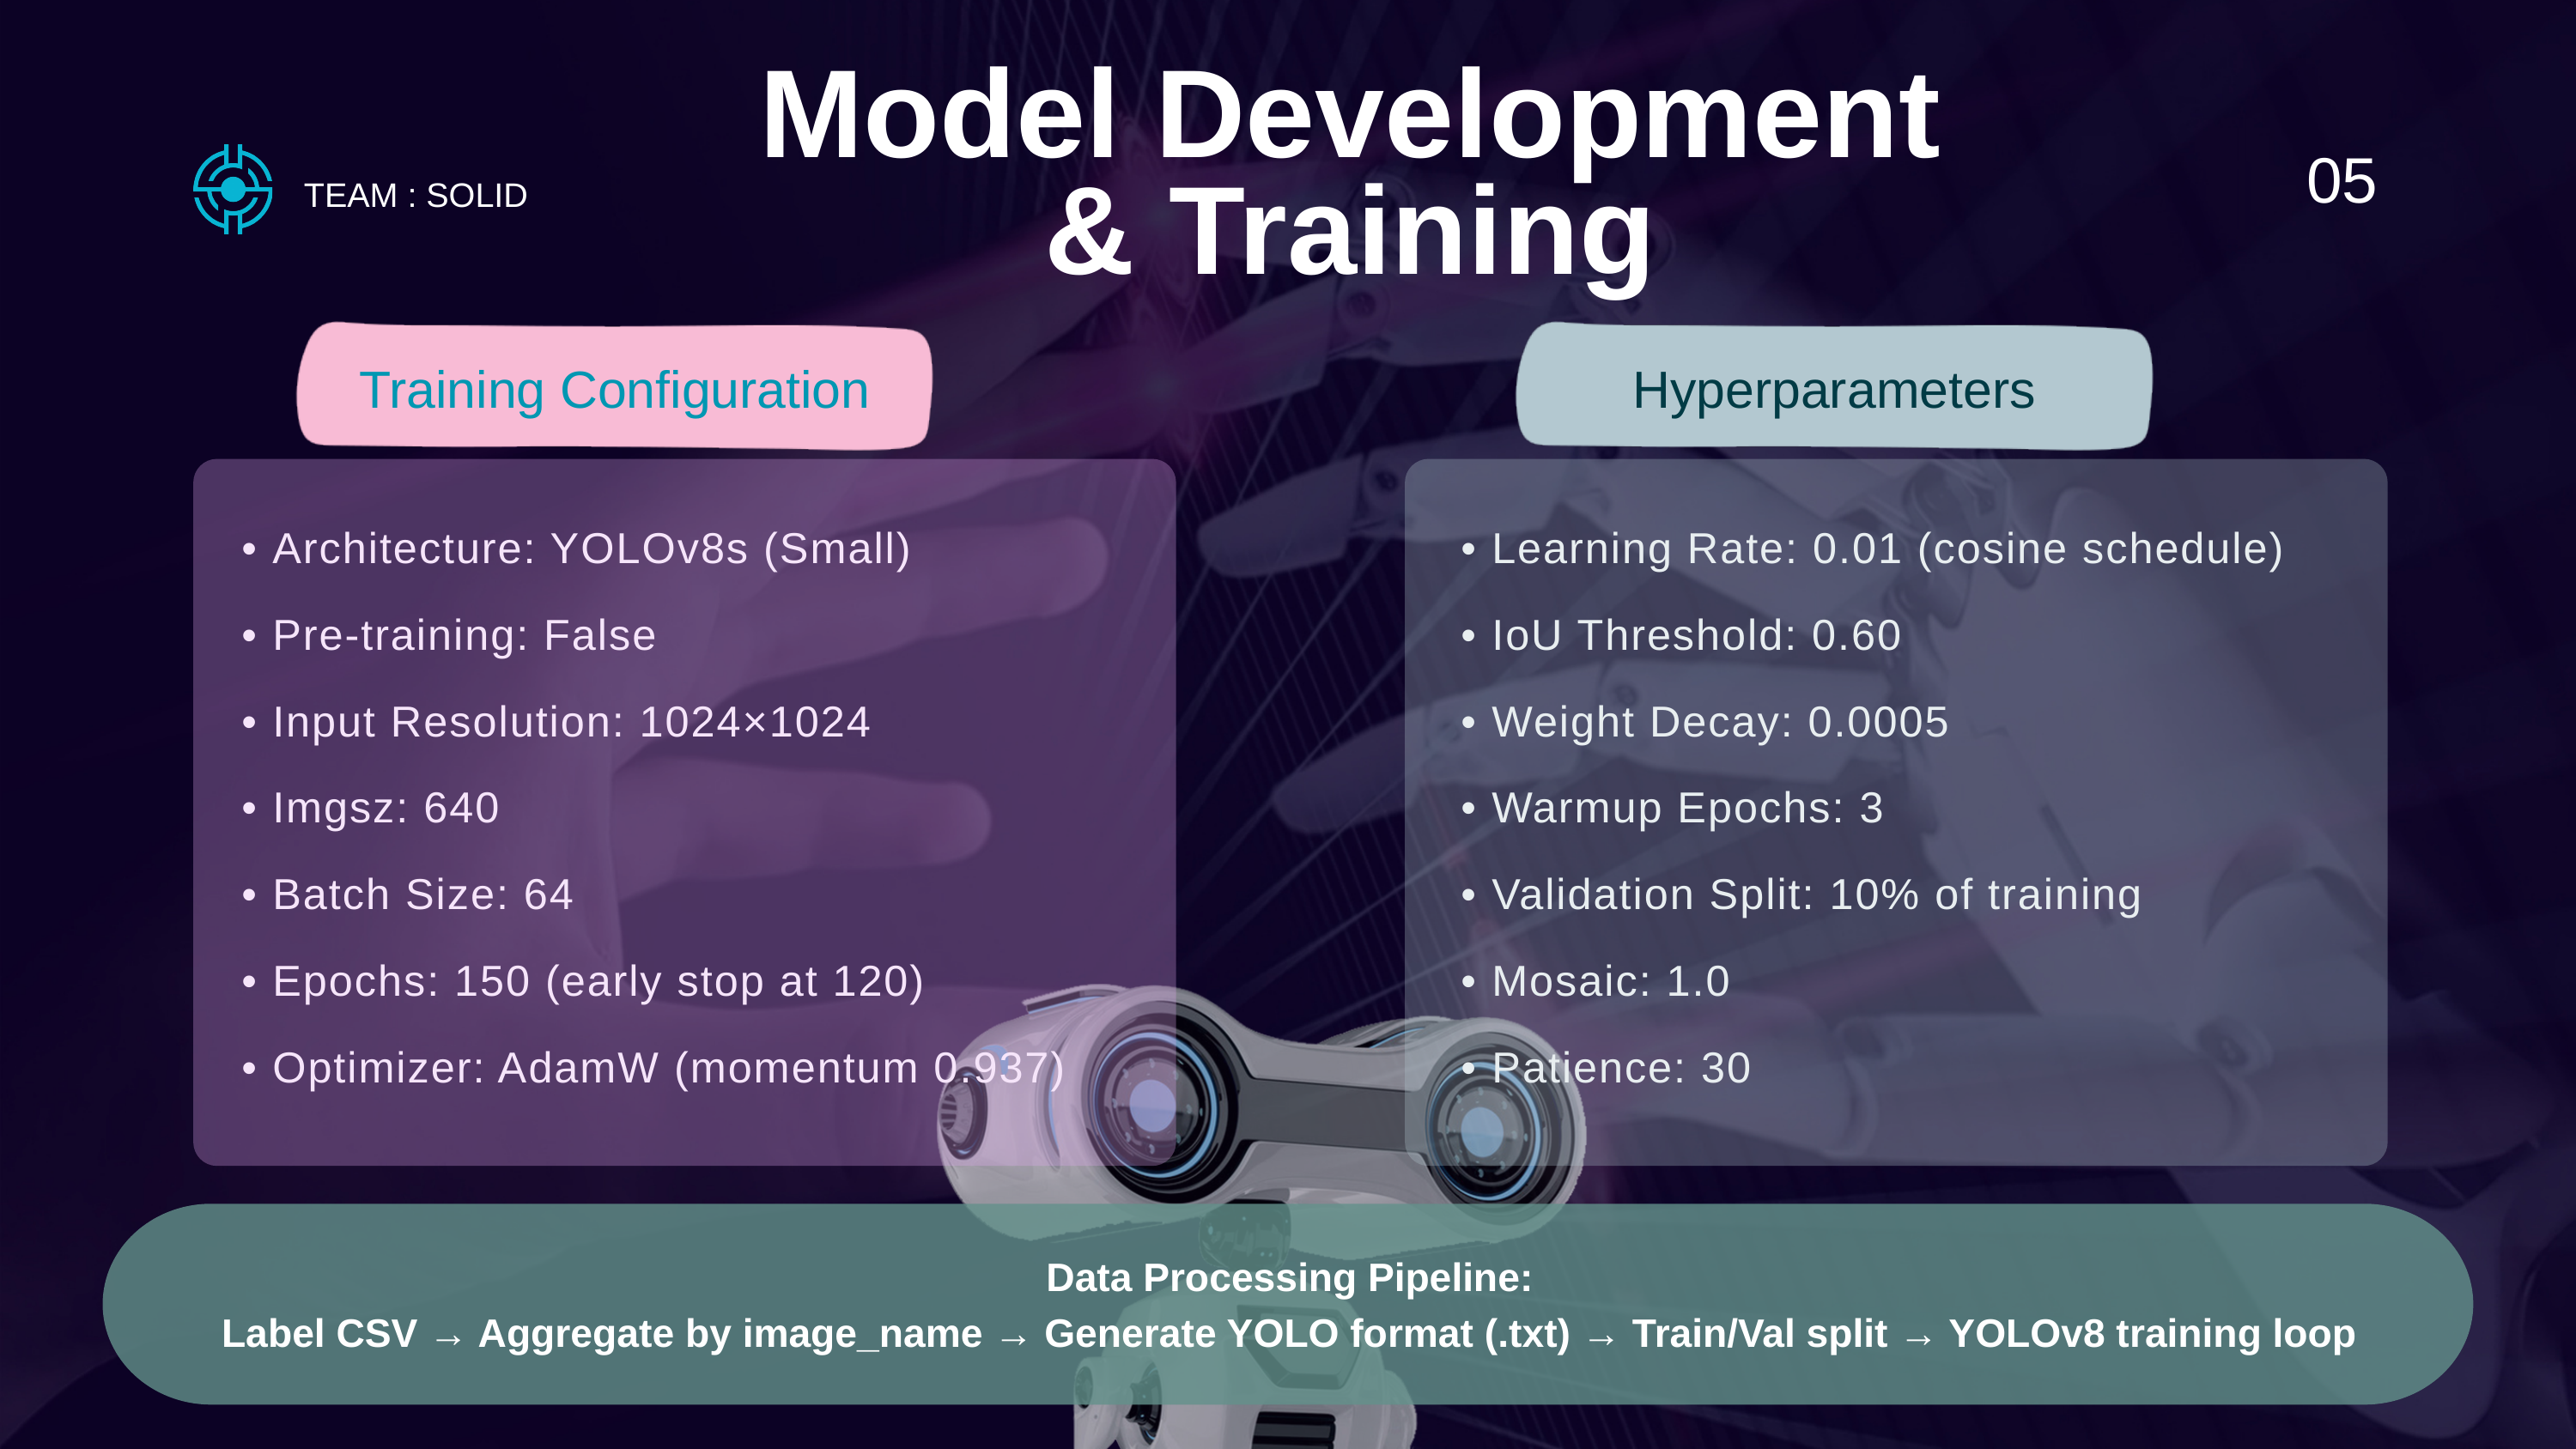

Model Development
& Training
05

TEAM : SOLID

Training Configuration

• Architecture: YOLOv8s (Small)
• Pre-training: False
• Input Resolution: 1024×1024
• Imgsz: 640
• Batch Size: 64
• Epochs: 150 (early stop at 120)
• Optimizer: AdamW (momentum 0.937)

Hyperparameters

• Learning Rate: 0.01 (cosine schedule)
• IoU Threshold: 0.60
• Weight Decay: 0.0005
• Warmup Epochs: 3
• Validation Split: 10% of training
• Mosaic: 1.0
• Patience: 30

Data Processing Pipeline:
Label CSV → Aggregate by image_name → Generate YOLO format (.txt) → Train/Val split → YOLOv8 training loop